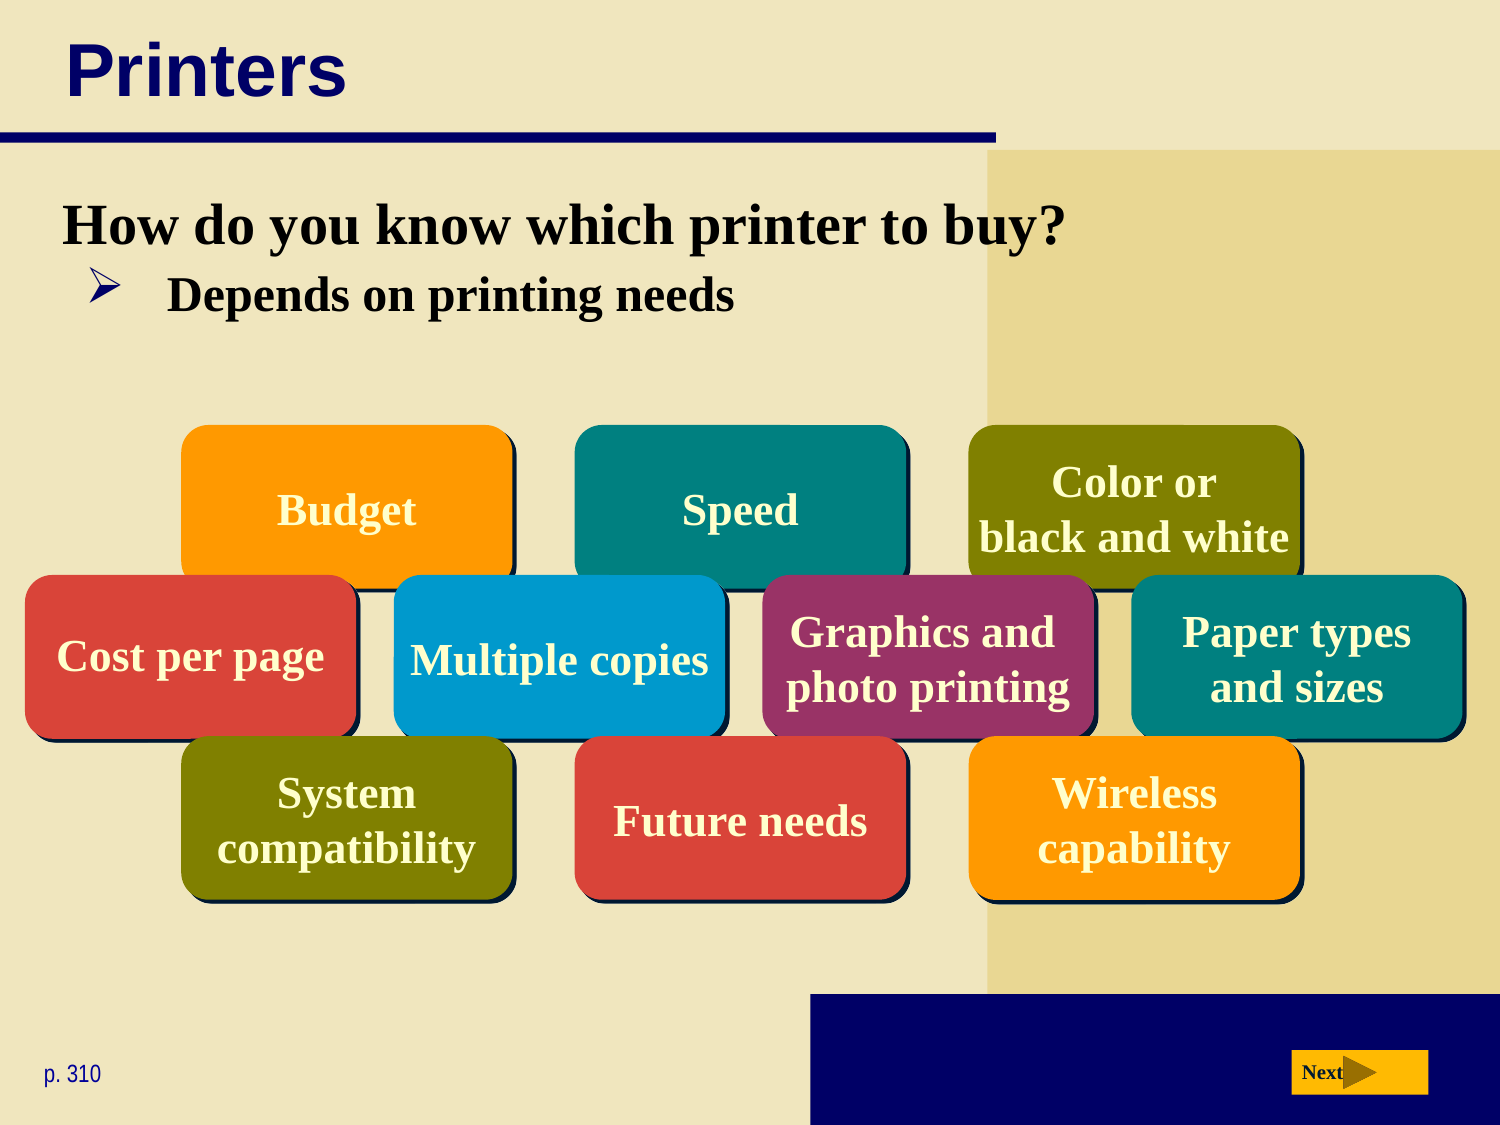

# Printers
How do you know which printer to buy?
Depends on printing needs
Budget
Speed
Color or
black and white
Cost per page
Multiple copies
Graphics and
photo printing
Paper types
and sizes
System
compatibility
Future needs
Wireless
capability
p. 310

Next